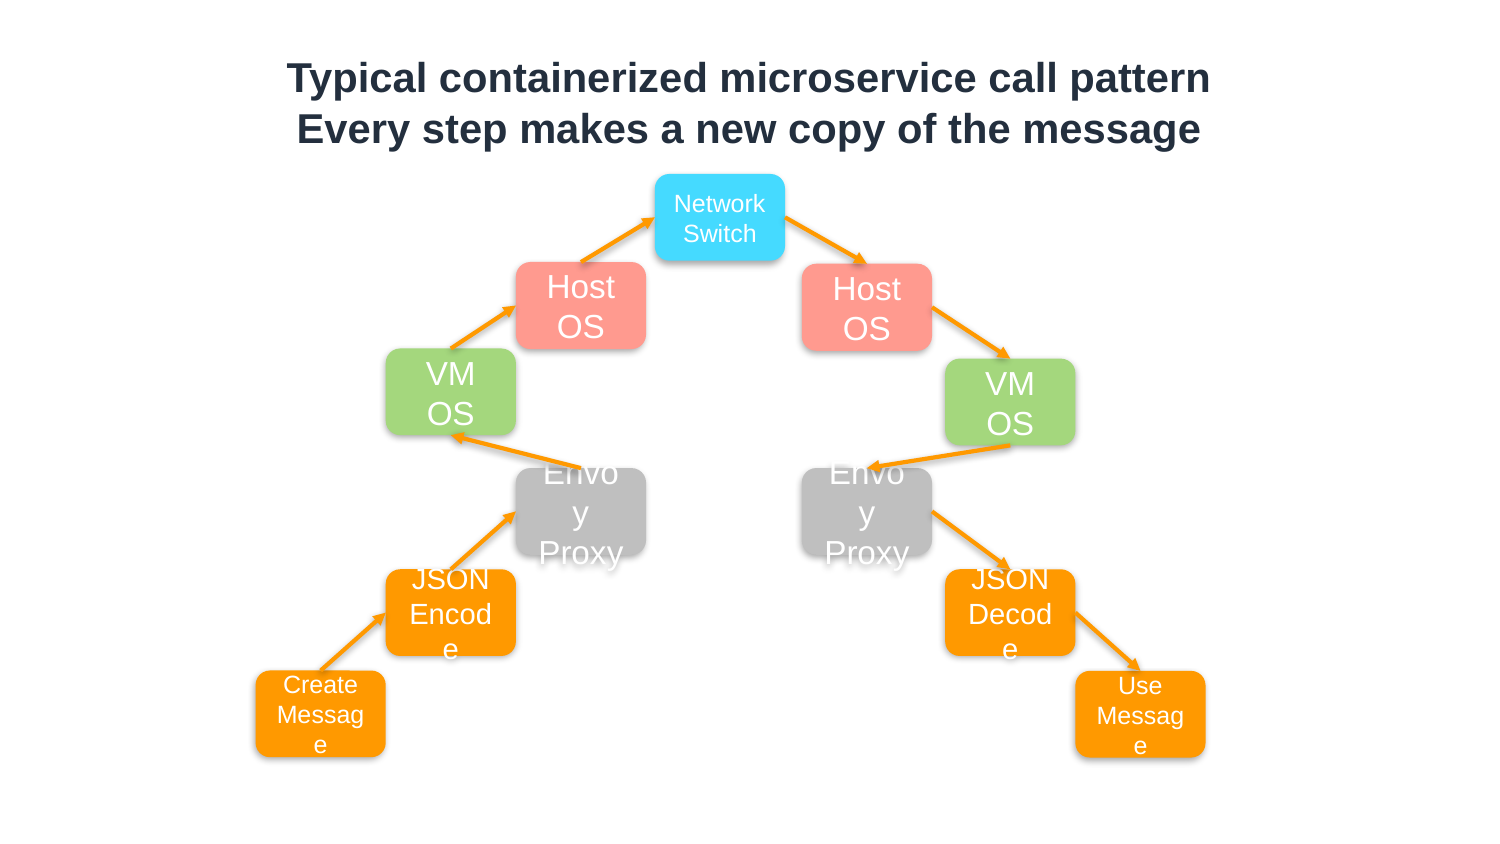

# Typical containerized microservice call pattern Every step makes a new copy of the message
Network
Switch
Host
OS
Host
OS
VM
OS
VM
OS
Envoy
Proxy
Envoy
Proxy
JSON
Encode
JSON
Decode
Create
Message
Use
Message